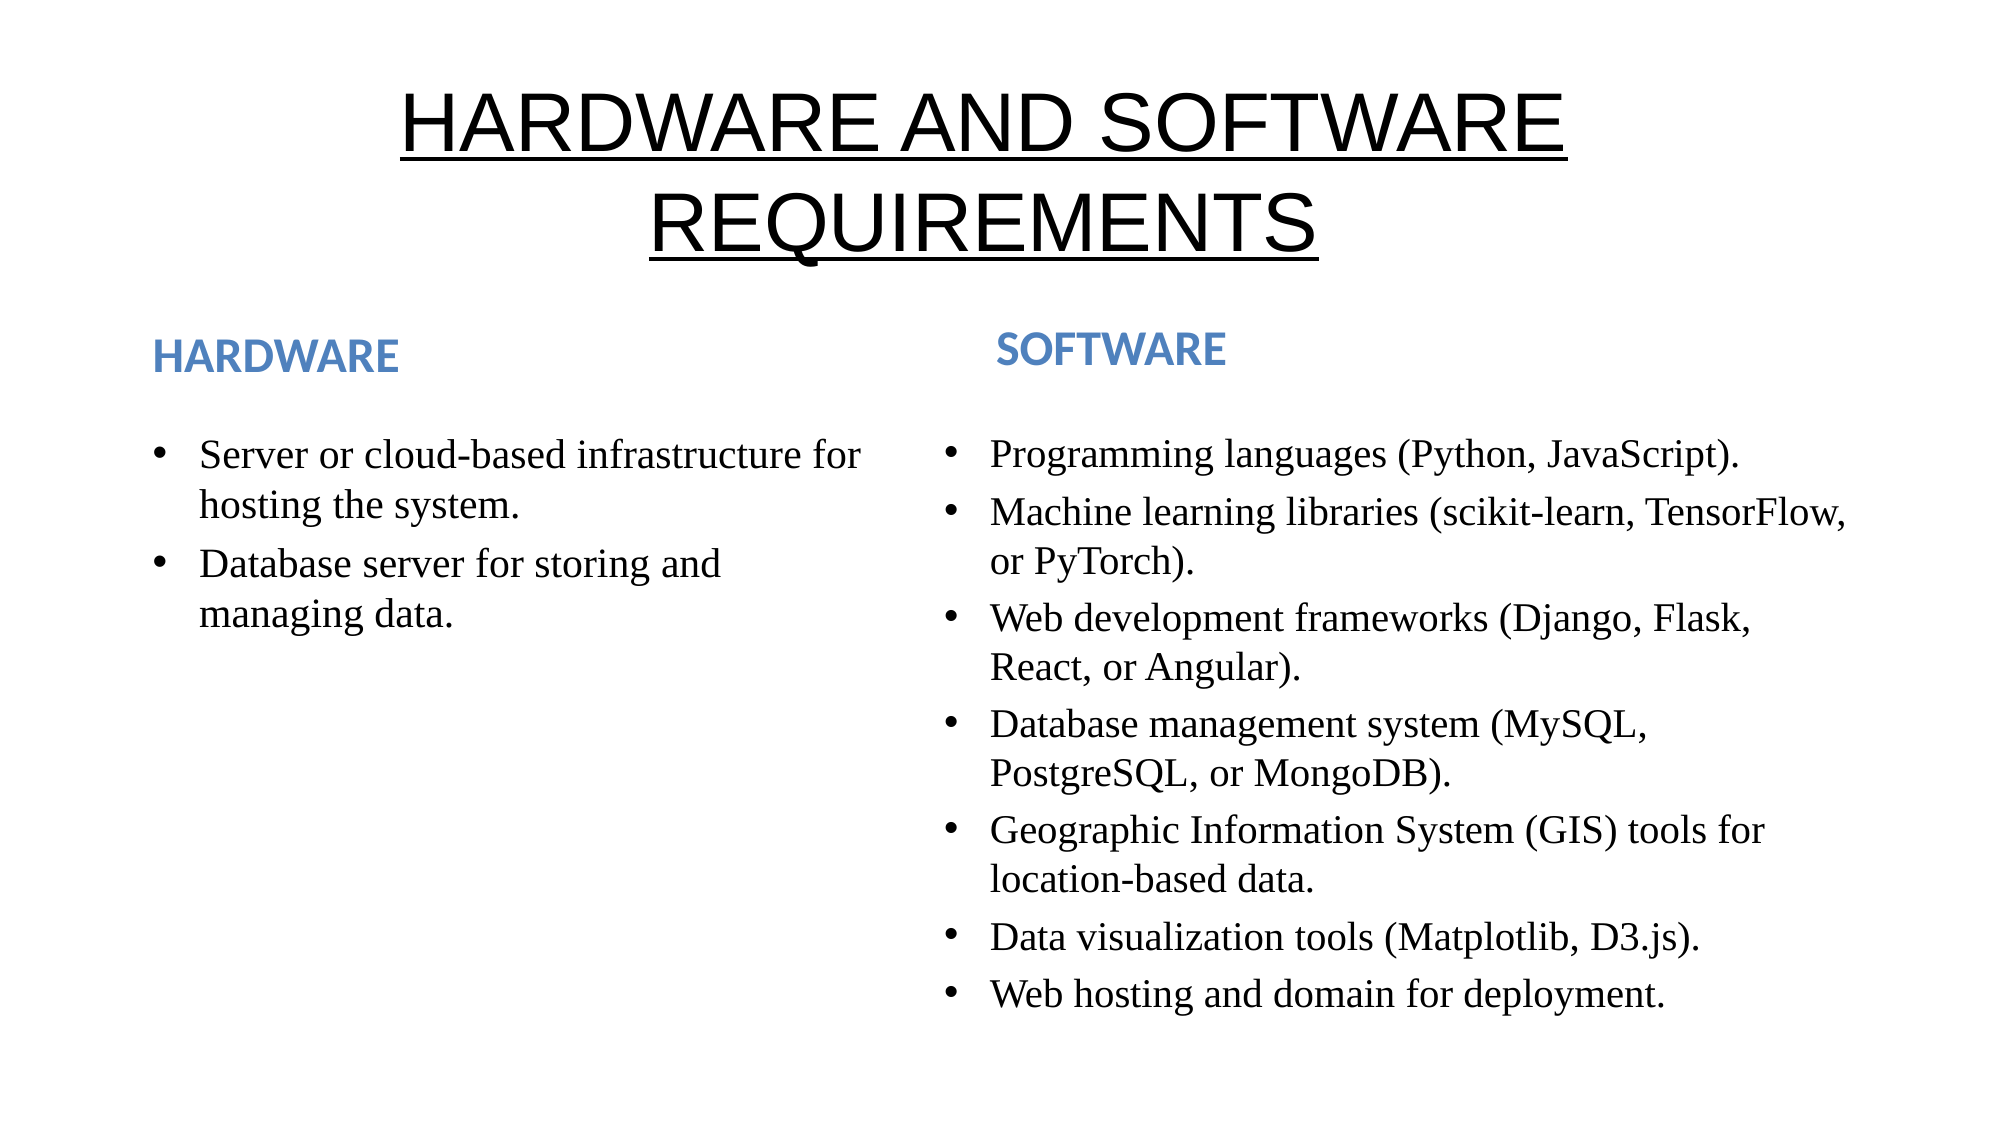

# HARDWARE AND SOFTWARE REQUIREMENTS
software
HARDWARE
Server or cloud-based infrastructure for hosting the system.
Database server for storing and managing data.

Programming languages (Python, JavaScript).
Machine learning libraries (scikit-learn, TensorFlow, or PyTorch).
Web development frameworks (Django, Flask, React, or Angular).
Database management system (MySQL, PostgreSQL, or MongoDB).
Geographic Information System (GIS) tools for location-based data.
Data visualization tools (Matplotlib, D3.js).
Web hosting and domain for deployment.